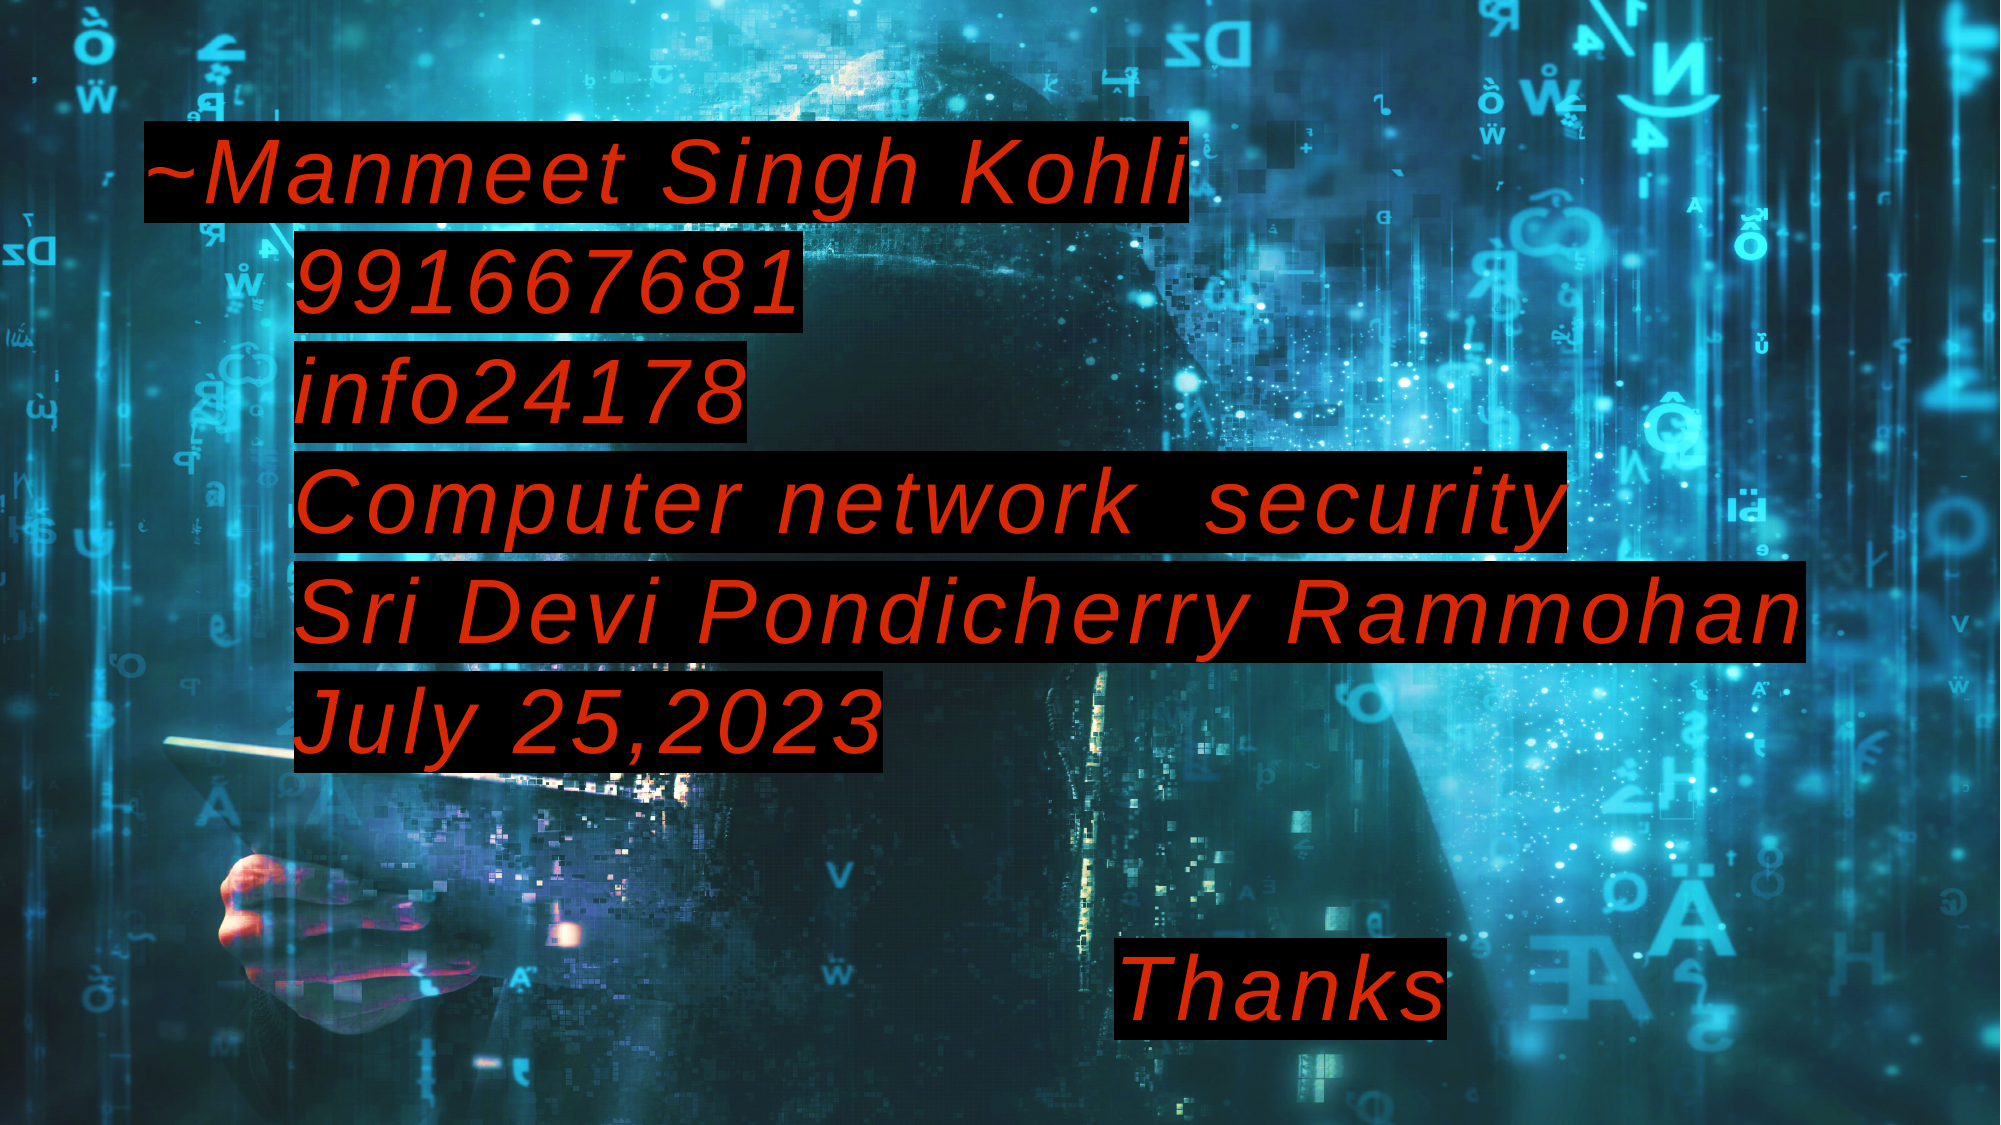

# ~Manmeet Singh Kohli 991667681 info24178 Computer network  security Sri Devi Pondicherry Rammohan July 25,2023
Thanks